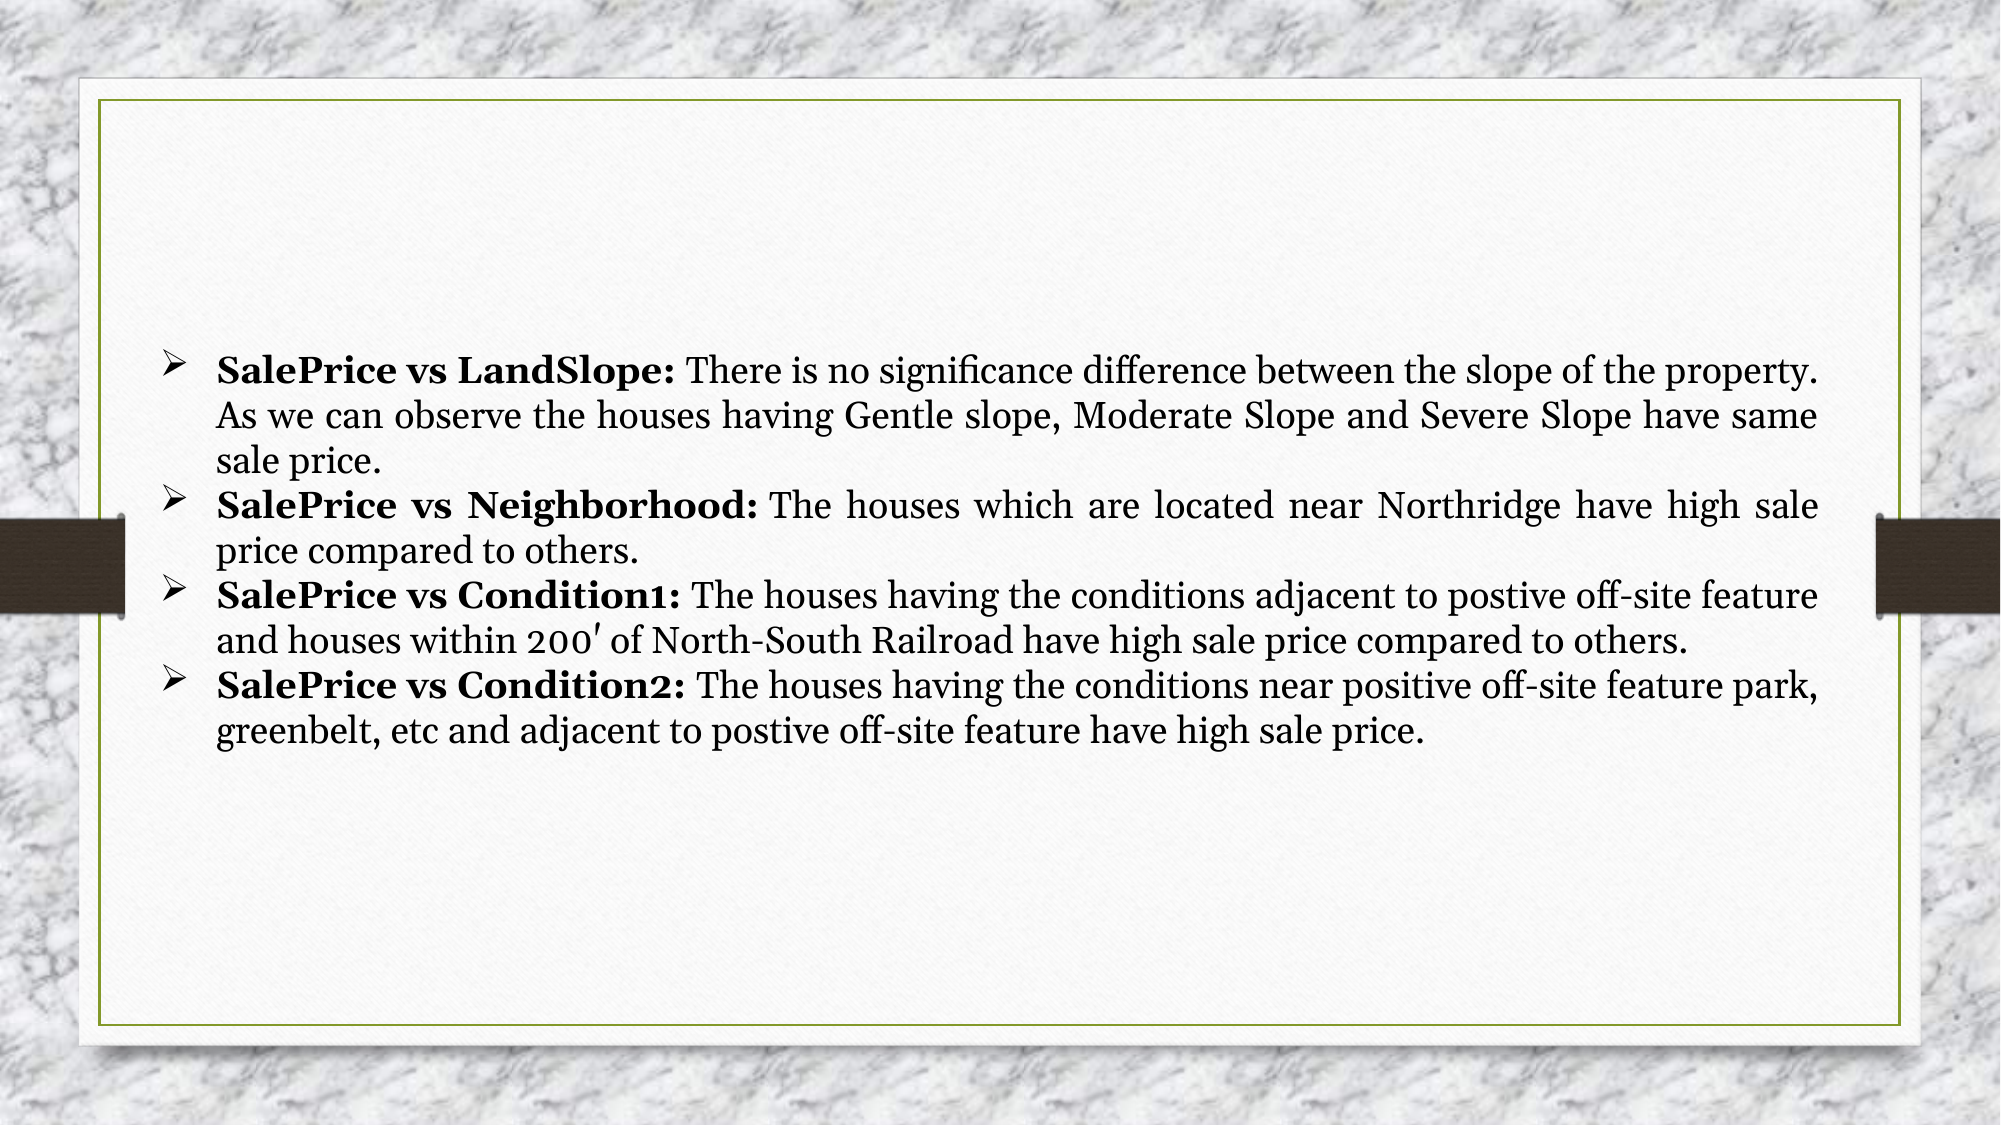

SalePrice vs LandSlope: There is no significance difference between the slope of the property. As we can observe the houses having Gentle slope, Moderate Slope and Severe Slope have same sale price.
SalePrice vs Neighborhood: The houses which are located near Northridge have high sale price compared to others.
SalePrice vs Condition1: The houses having the conditions adjacent to postive off-site feature and houses within 200' of North-South Railroad have high sale price compared to others.
SalePrice vs Condition2: The houses having the conditions near positive off-site feature park, greenbelt, etc and adjacent to postive off-site feature have high sale price.